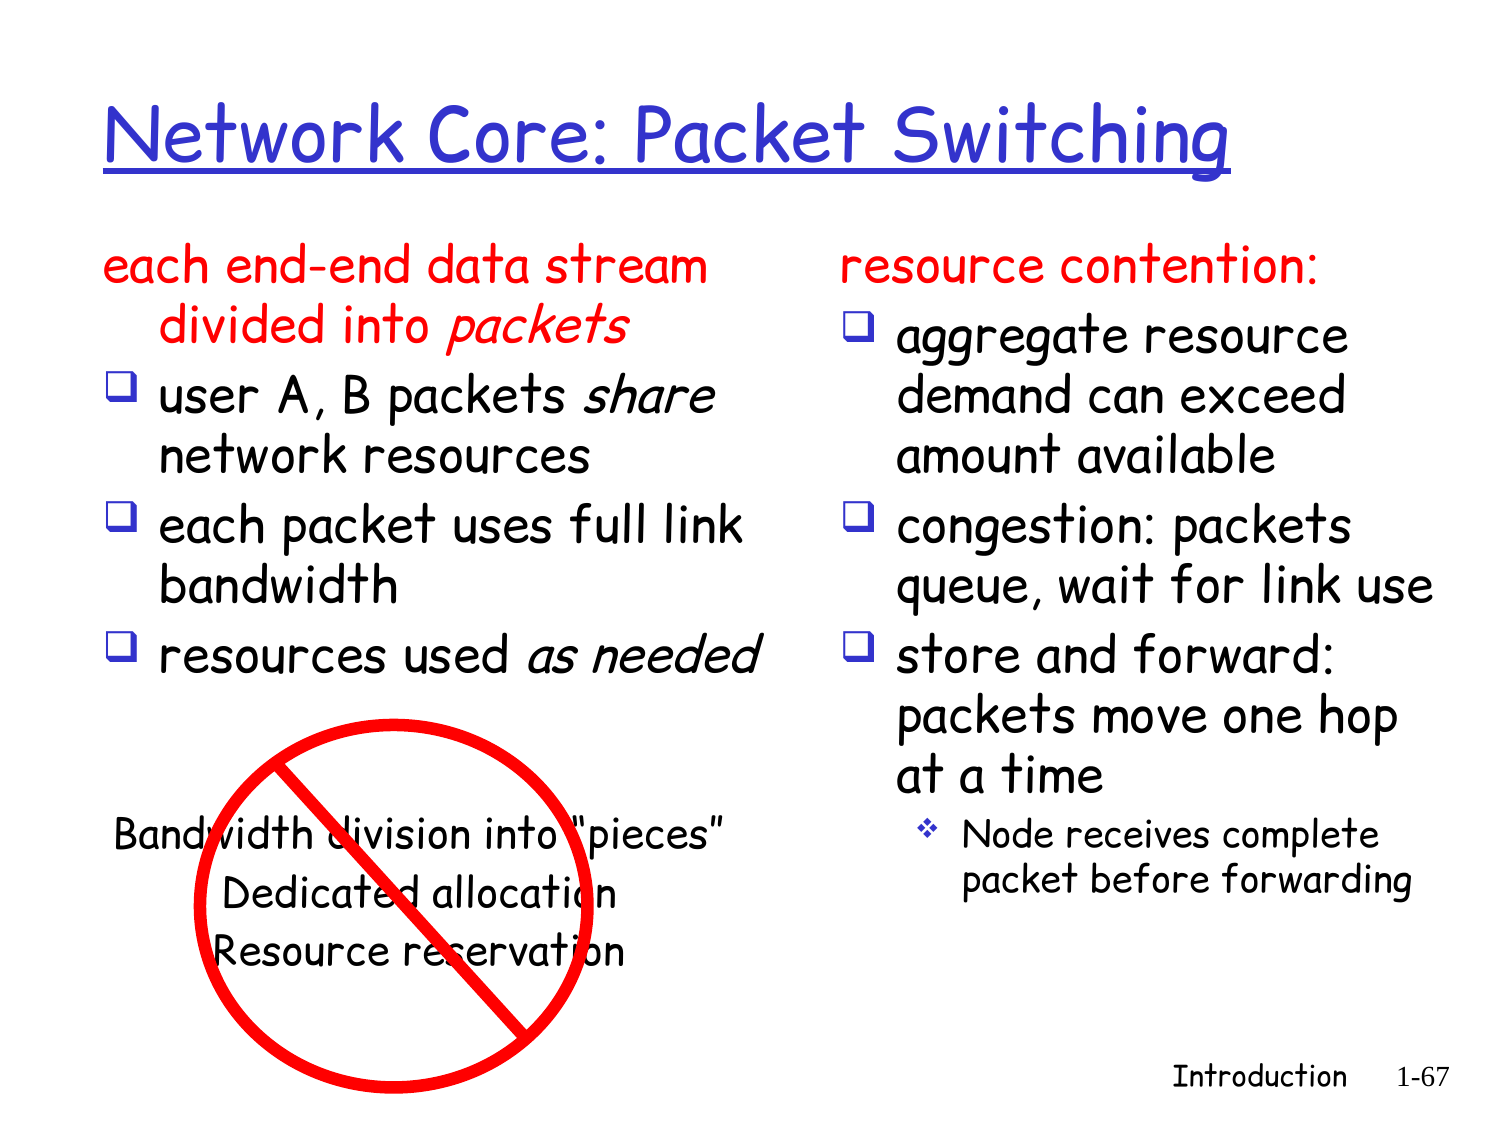

# Network Core: Packet Switching
each end-end data stream divided into packets
user A, B packets share network resources
each packet uses full link bandwidth
resources used as needed

resource contention:
aggregate resource demand can exceed amount available
congestion: packets queue, wait for link use
store and forward: packets move one hop at a time
Node receives complete packet before forwarding

Bandwidth division into “pieces”
Dedicated allocation
Resource reservation
 Introduction
1-67